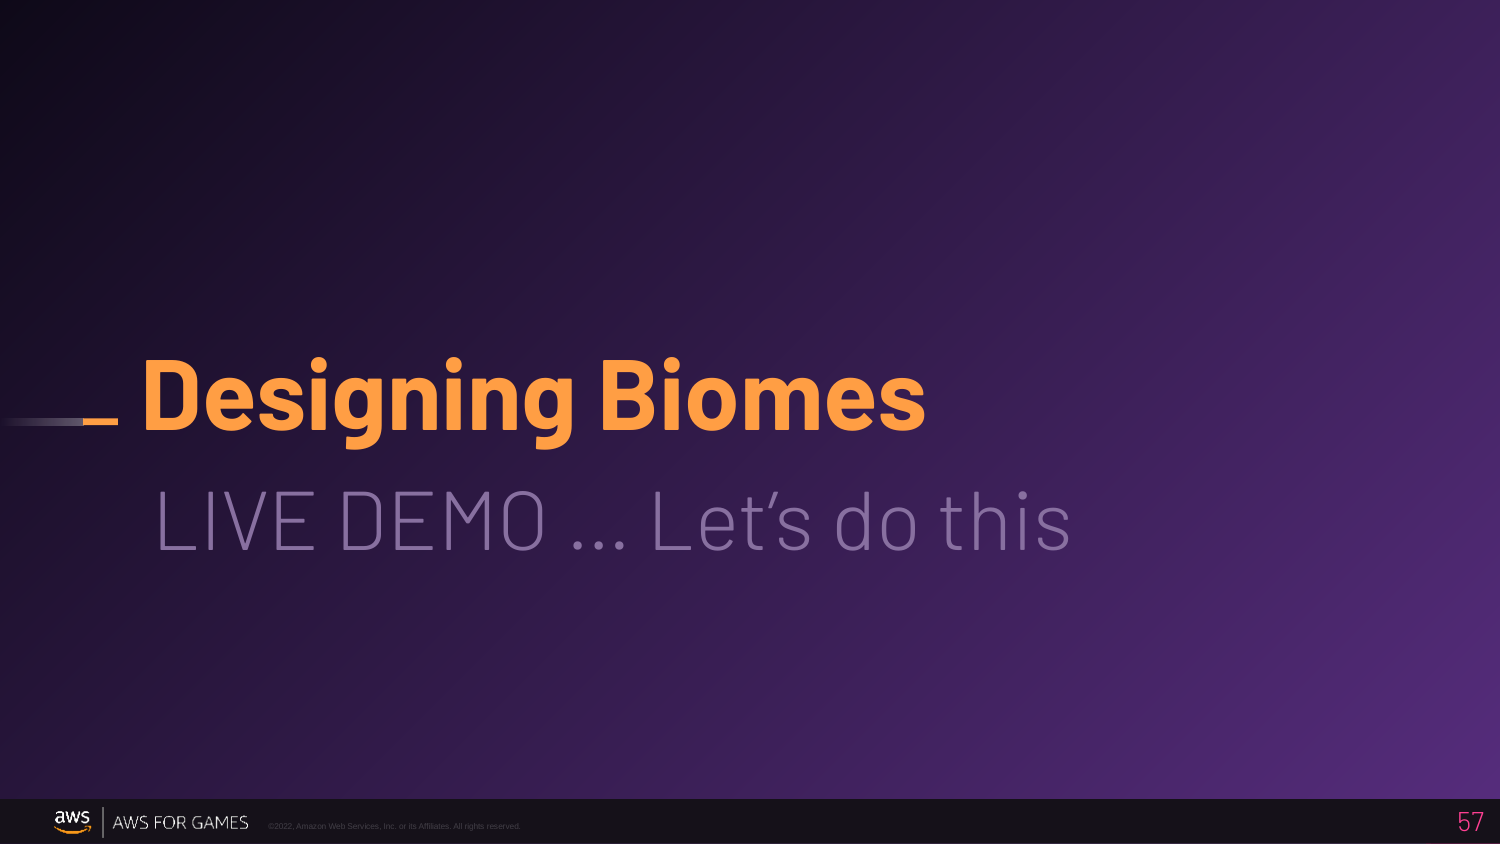

# Designing Biomes
LIVE DEMO … Let’s do this
57